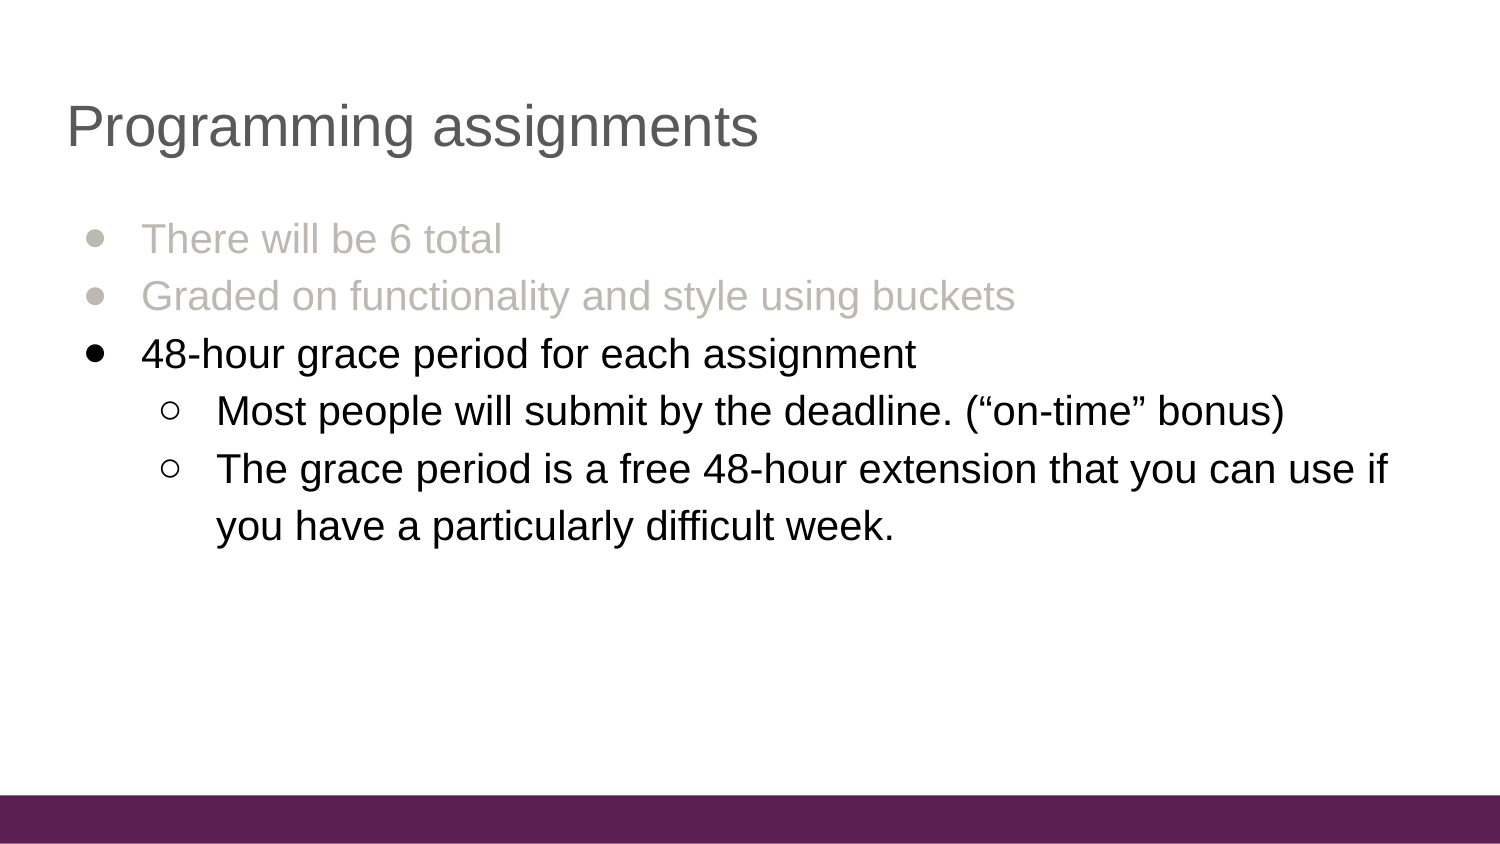

# Programming assignments

There will be 6 total
Graded on functionality and style using buckets
48-hour grace period for each assignment
Most people will submit by the deadline. (“on-time” bonus)
The grace period is a free 48-hour extension that you can use if you have a particularly difficult week.